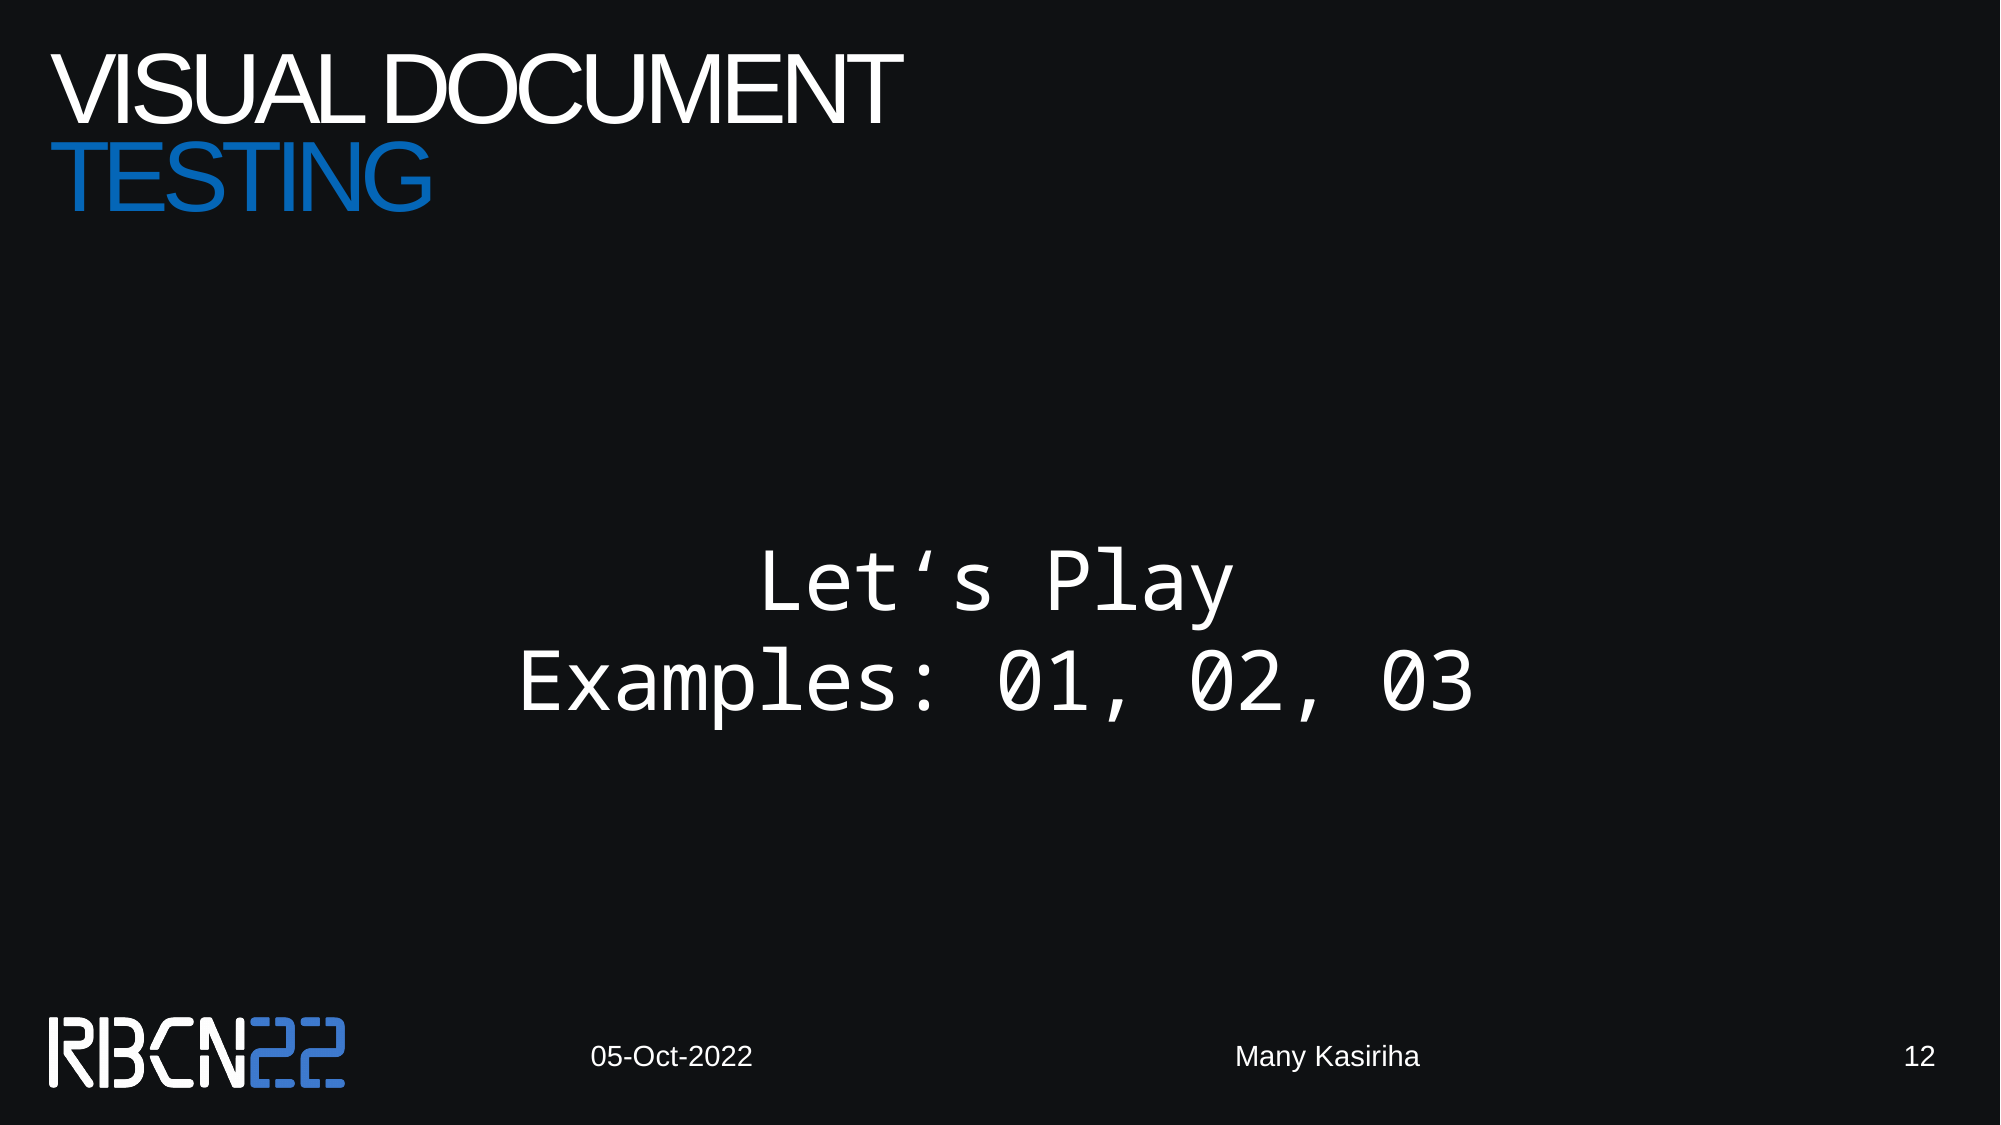

# Visual Document
Testing
Let‘s Play
Examples: 01, 02, 03
05-Oct-2022
Many Kasiriha
12